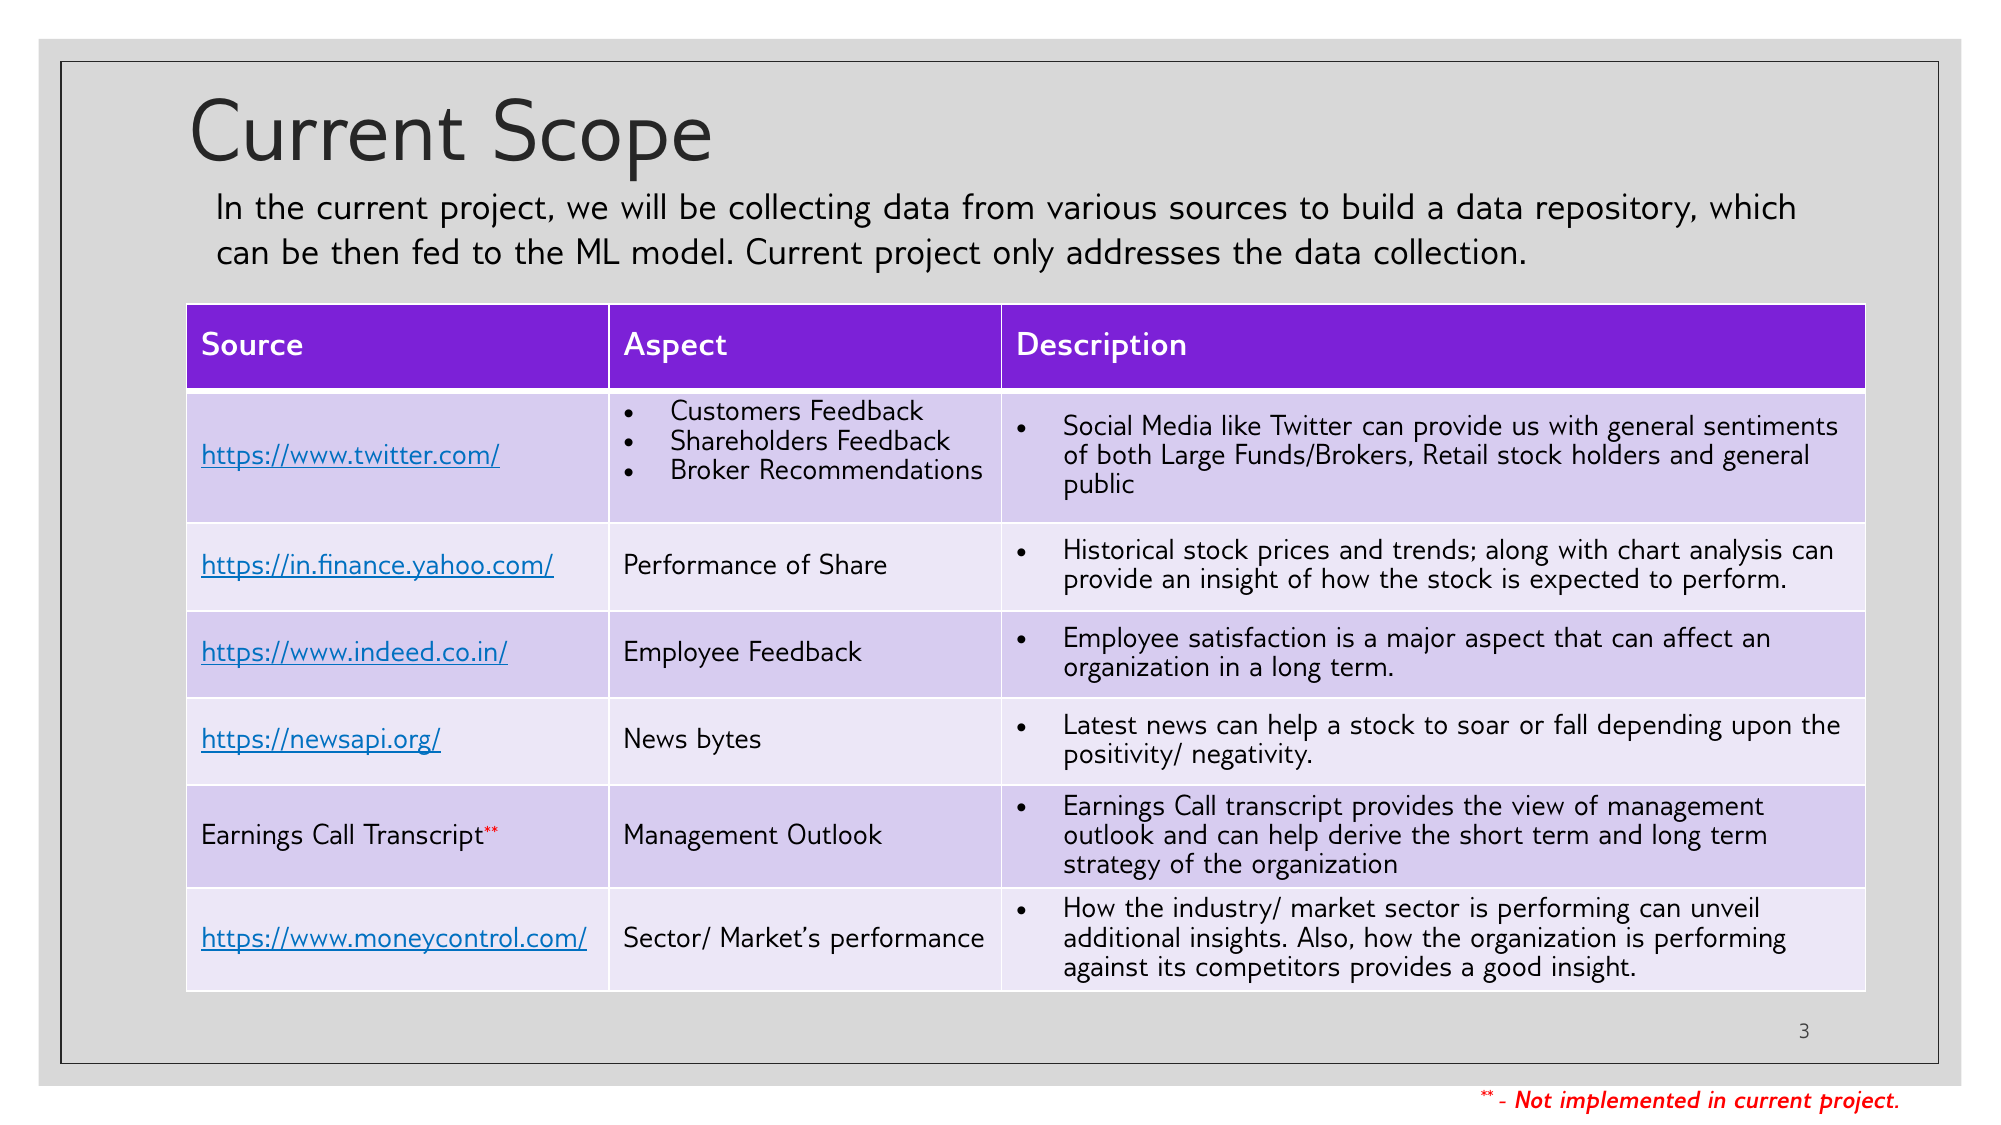

# Current Scope
In the current project, we will be collecting data from various sources to build a data repository, which can be then fed to the ML model. Current project only addresses the data collection.

| Source | Aspect | Description |
| --- | --- | --- |
| https://www.twitter.com/ | Customers Feedback Shareholders Feedback Broker Recommendations | Social Media like Twitter can provide us with general sentiments of both Large Funds/Brokers, Retail stock holders and general public |
| https://in.finance.yahoo.com/ | Performance of Share | Historical stock prices and trends; along with chart analysis can provide an insight of how the stock is expected to perform. |
| https://www.indeed.co.in/ | Employee Feedback | Employee satisfaction is a major aspect that can affect an organization in a long term. |
| https://newsapi.org/ | News bytes | Latest news can help a stock to soar or fall depending upon the positivity/ negativity. |
| Earnings Call Transcript\*\* | Management Outlook | Earnings Call transcript provides the view of management outlook and can help derive the short term and long term strategy of the organization |
| https://www.moneycontrol.com/ | Sector/ Market’s performance | How the industry/ market sector is performing can unveil additional insights. Also, how the organization is performing against its competitors provides a good insight. |
3
** - Not implemented in current project.